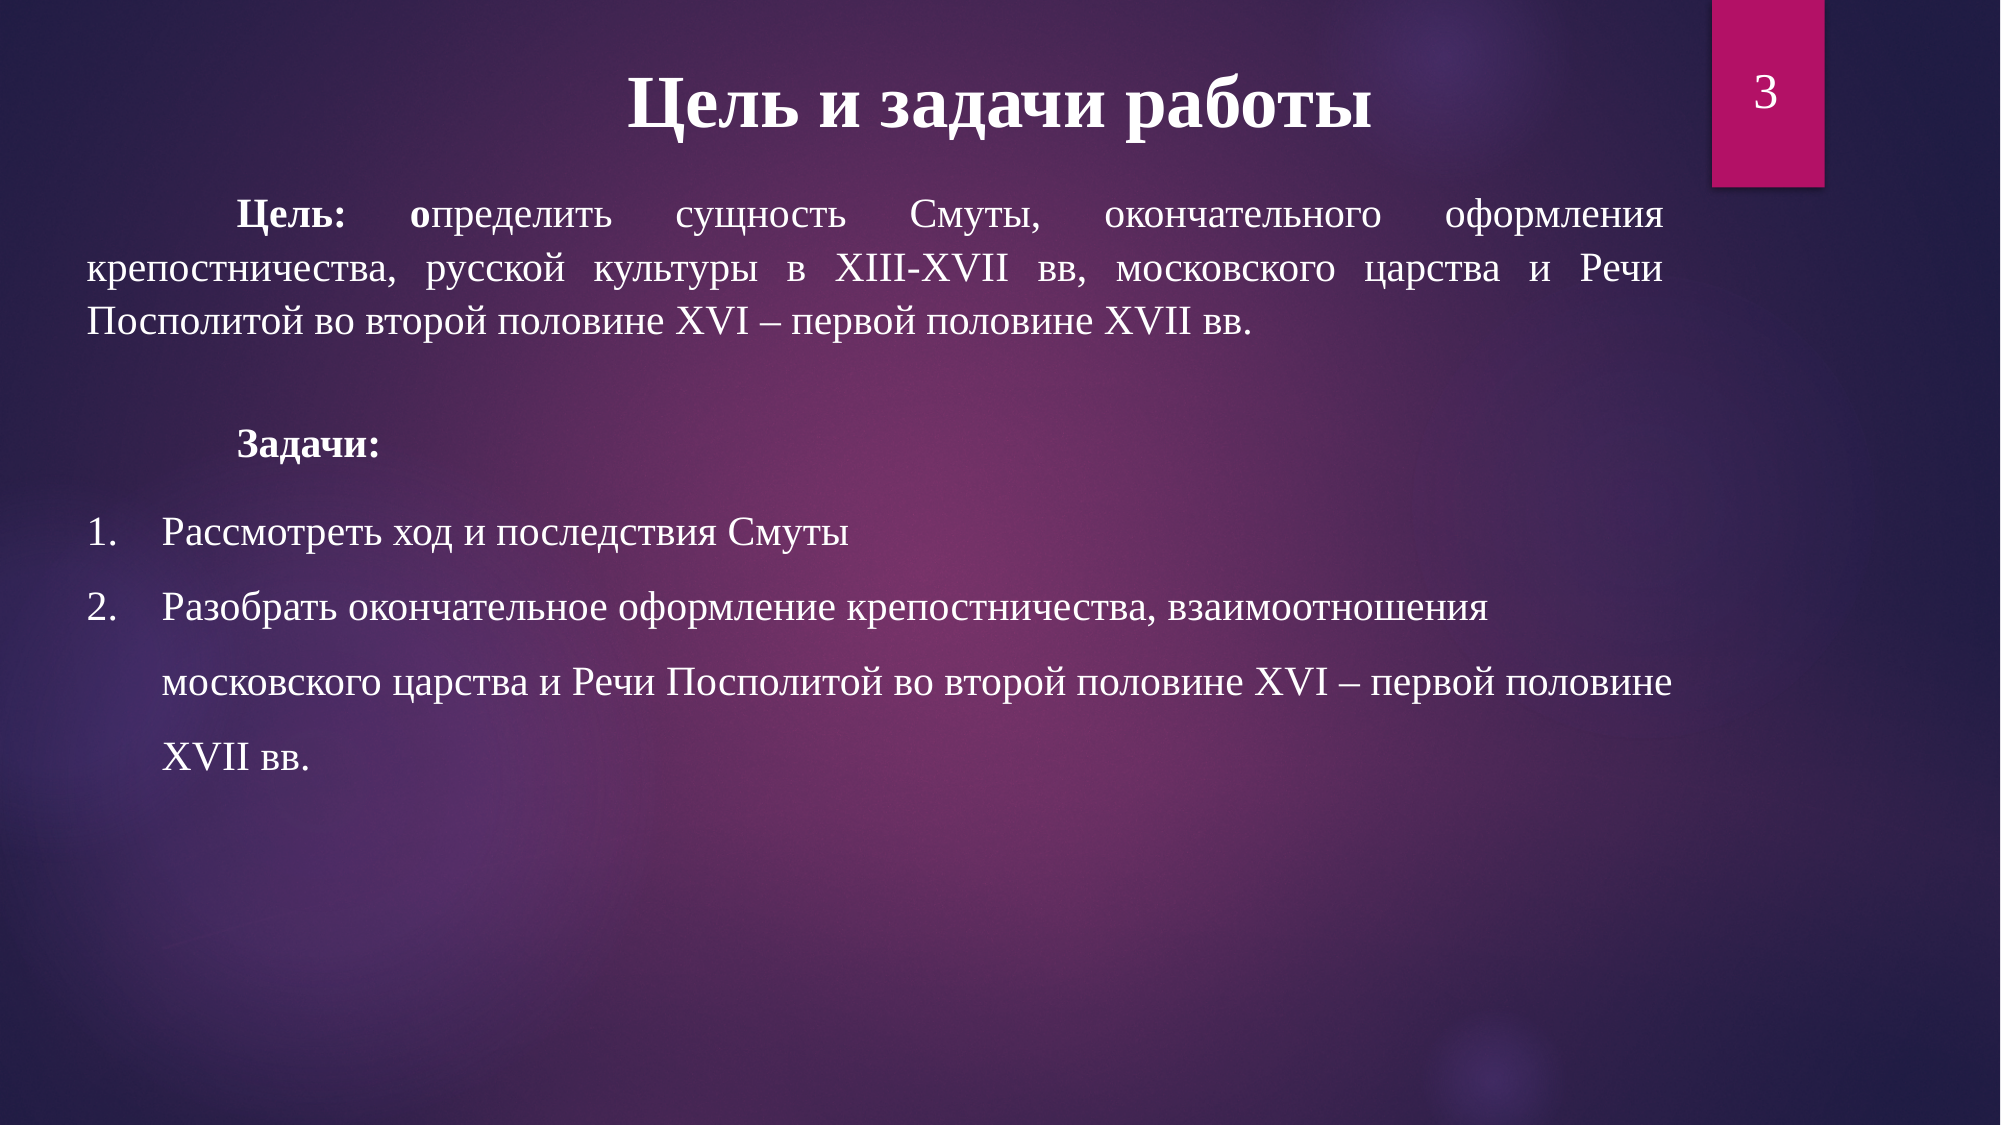

Цель и задачи работы
3
	Цель: определить сущность Смуты, окончательного оформления крепостничества, русской культуры в XIII-XVII вв, московского царства и Речи Посполитой во второй половине XVI – первой половине XVII вв.

	Задачи:
Рассмотреть ход и последствия Смуты
Разобрать окончательное оформление крепостничества, взаимоотношения московского царства и Речи Посполитой во второй половине XVI – первой половине XVII вв.